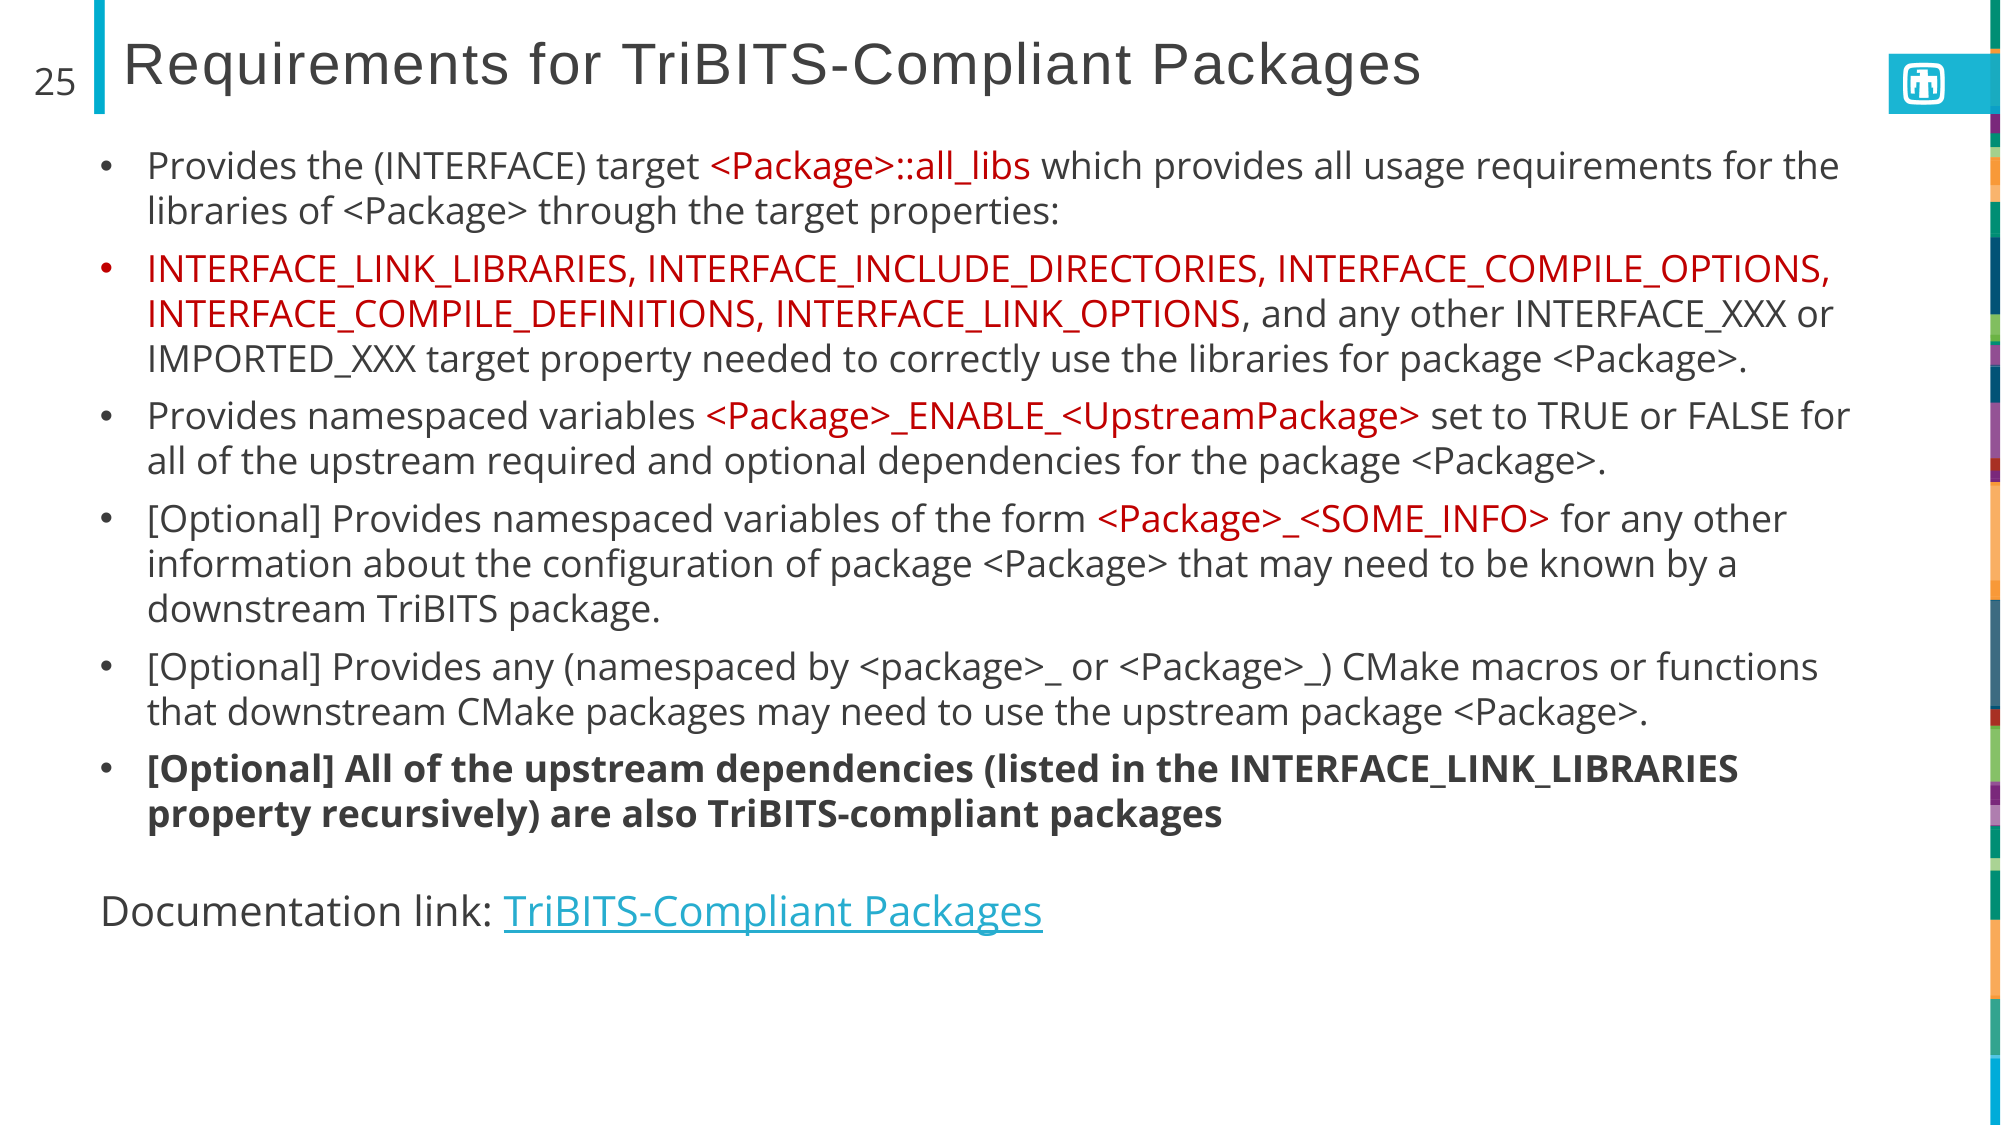

# Requirements for TriBITS-Compliant Packages
25
25
Provides the (INTERFACE) target <Package>::all_libs which provides all usage requirements for the libraries of <Package> through the target properties:
INTERFACE_LINK_LIBRARIES, INTERFACE_INCLUDE_DIRECTORIES, INTERFACE_COMPILE_OPTIONS, INTERFACE_COMPILE_DEFINITIONS, INTERFACE_LINK_OPTIONS, and any other INTERFACE_XXX or IMPORTED_XXX target property needed to correctly use the libraries for package <Package>.
Provides namespaced variables <Package>_ENABLE_<UpstreamPackage> set to TRUE or FALSE for all of the upstream required and optional dependencies for the package <Package>.
[Optional] Provides namespaced variables of the form <Package>_<SOME_INFO> for any other information about the configuration of package <Package> that may need to be known by a downstream TriBITS package.
[Optional] Provides any (namespaced by <package>_ or <Package>_) CMake macros or functions that downstream CMake packages may need to use the upstream package <Package>.
[Optional] All of the upstream dependencies (listed in the INTERFACE_LINK_LIBRARIES property recursively) are also TriBITS-compliant packages

Documentation link: TriBITS-Compliant Packages